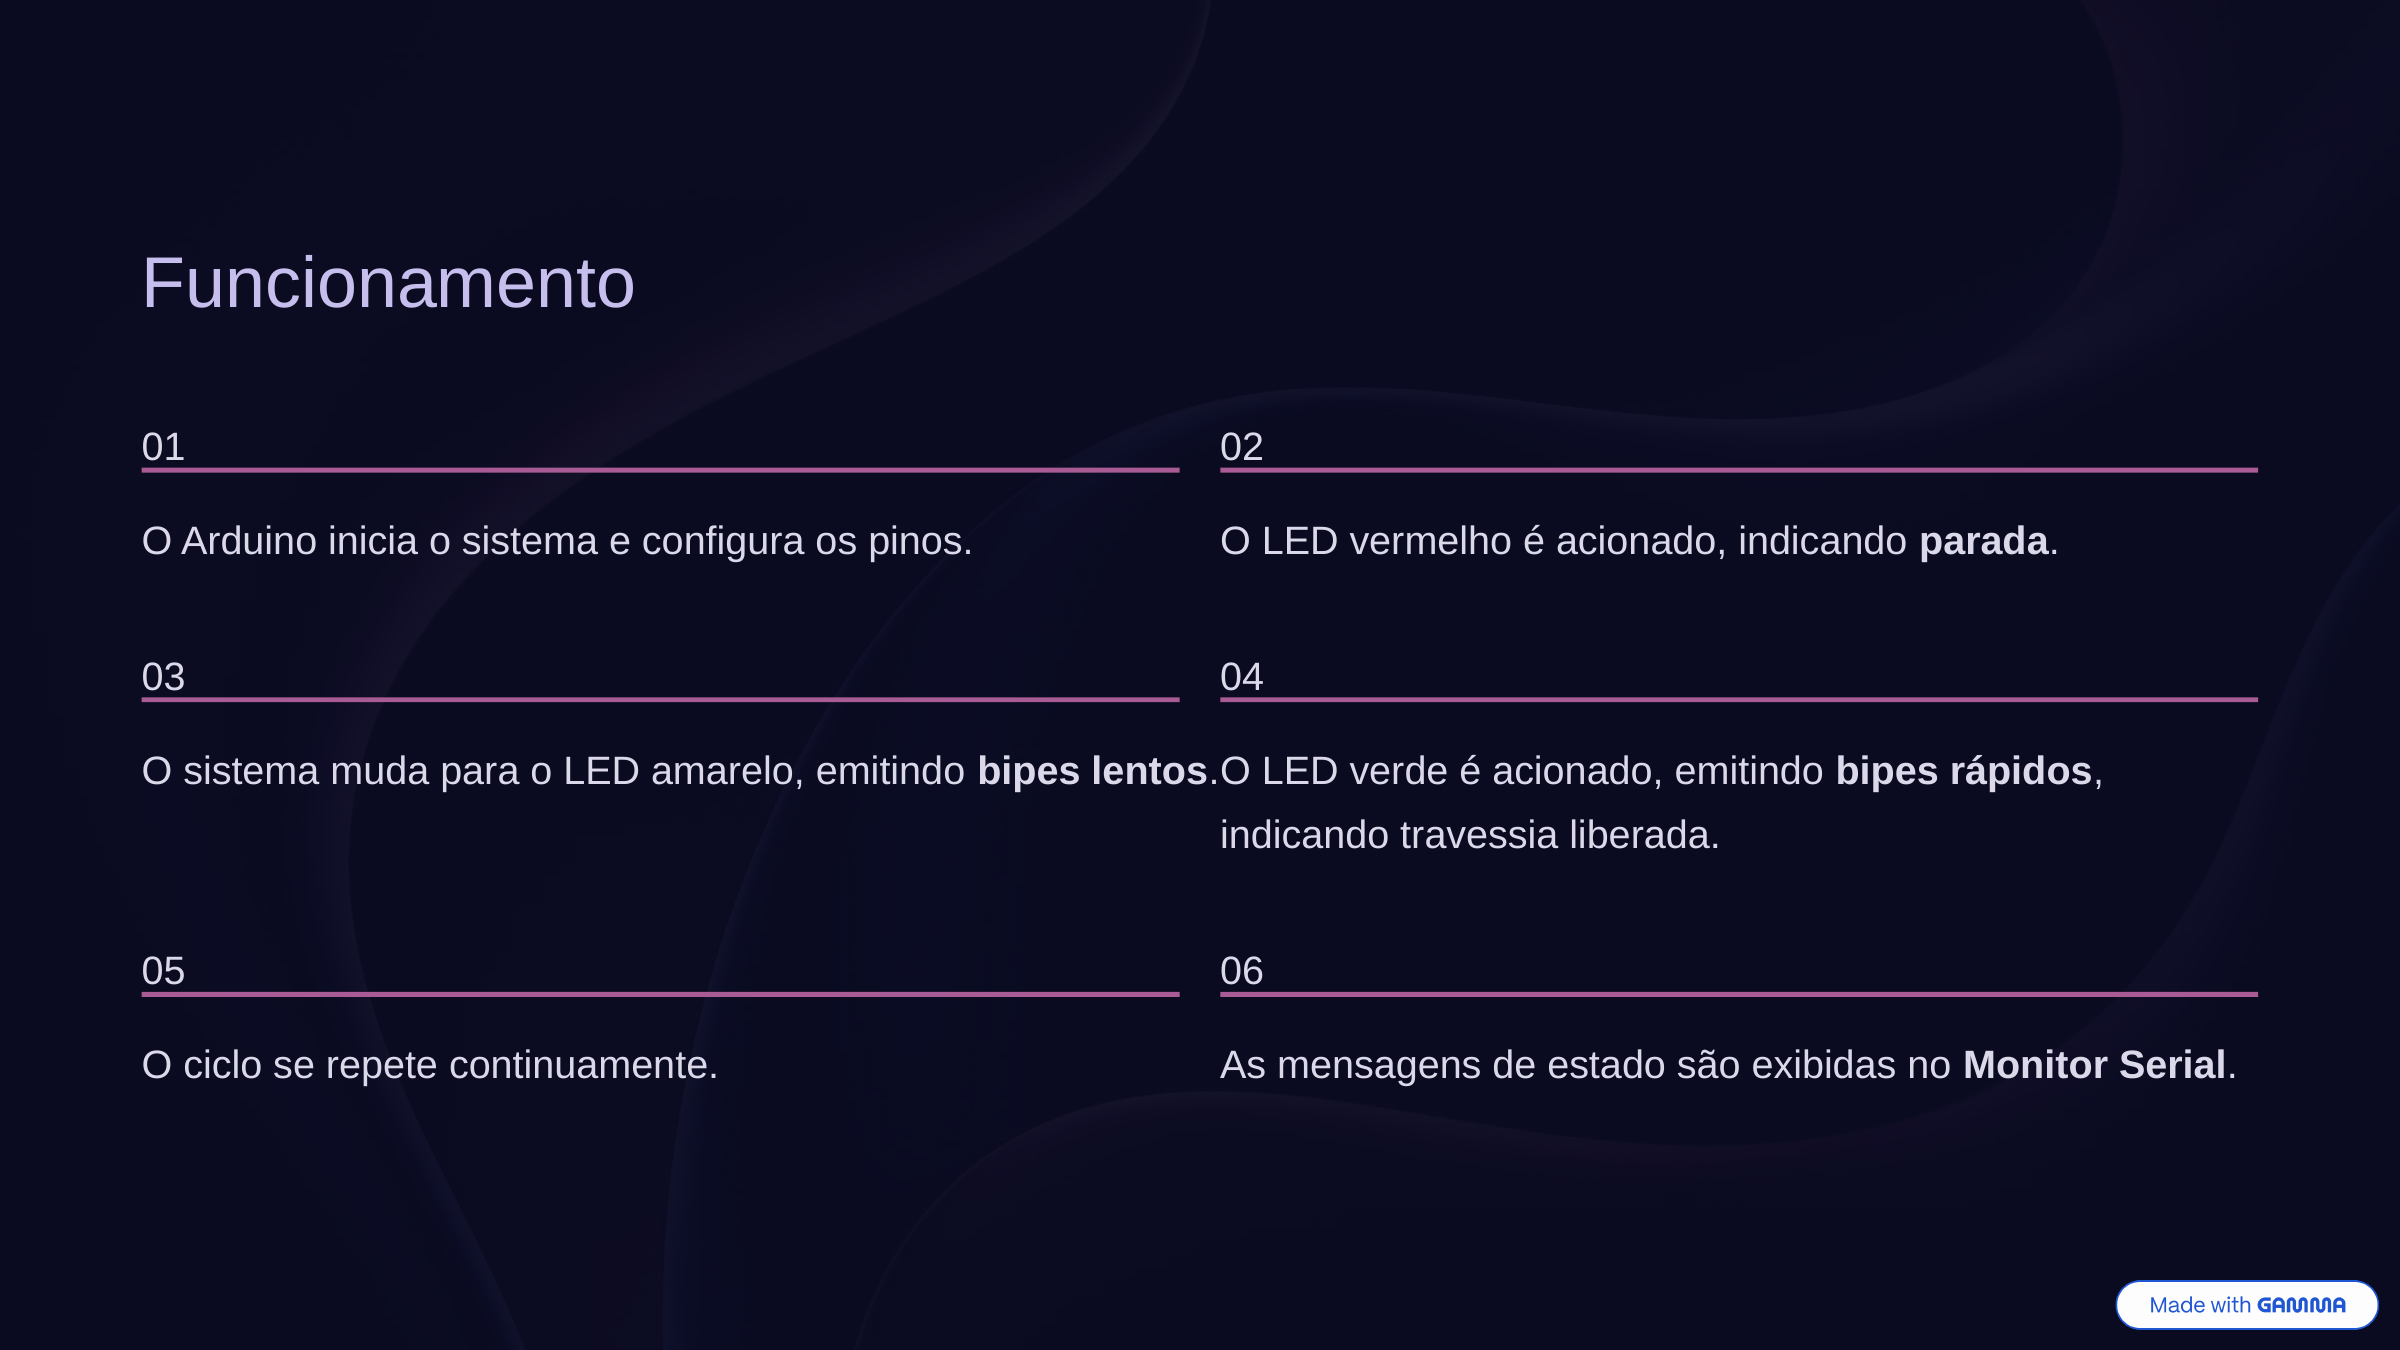

Funcionamento
01
02

O Arduino inicia o sistema e configura os pinos.
O LED vermelho é acionado, indicando parada.
03
04

O sistema muda para o LED amarelo, emitindo bipes lentos.
O LED verde é acionado, emitindo bipes rápidos, indicando travessia liberada.
05
06

O ciclo se repete continuamente.
As mensagens de estado são exibidas no Monitor Serial.